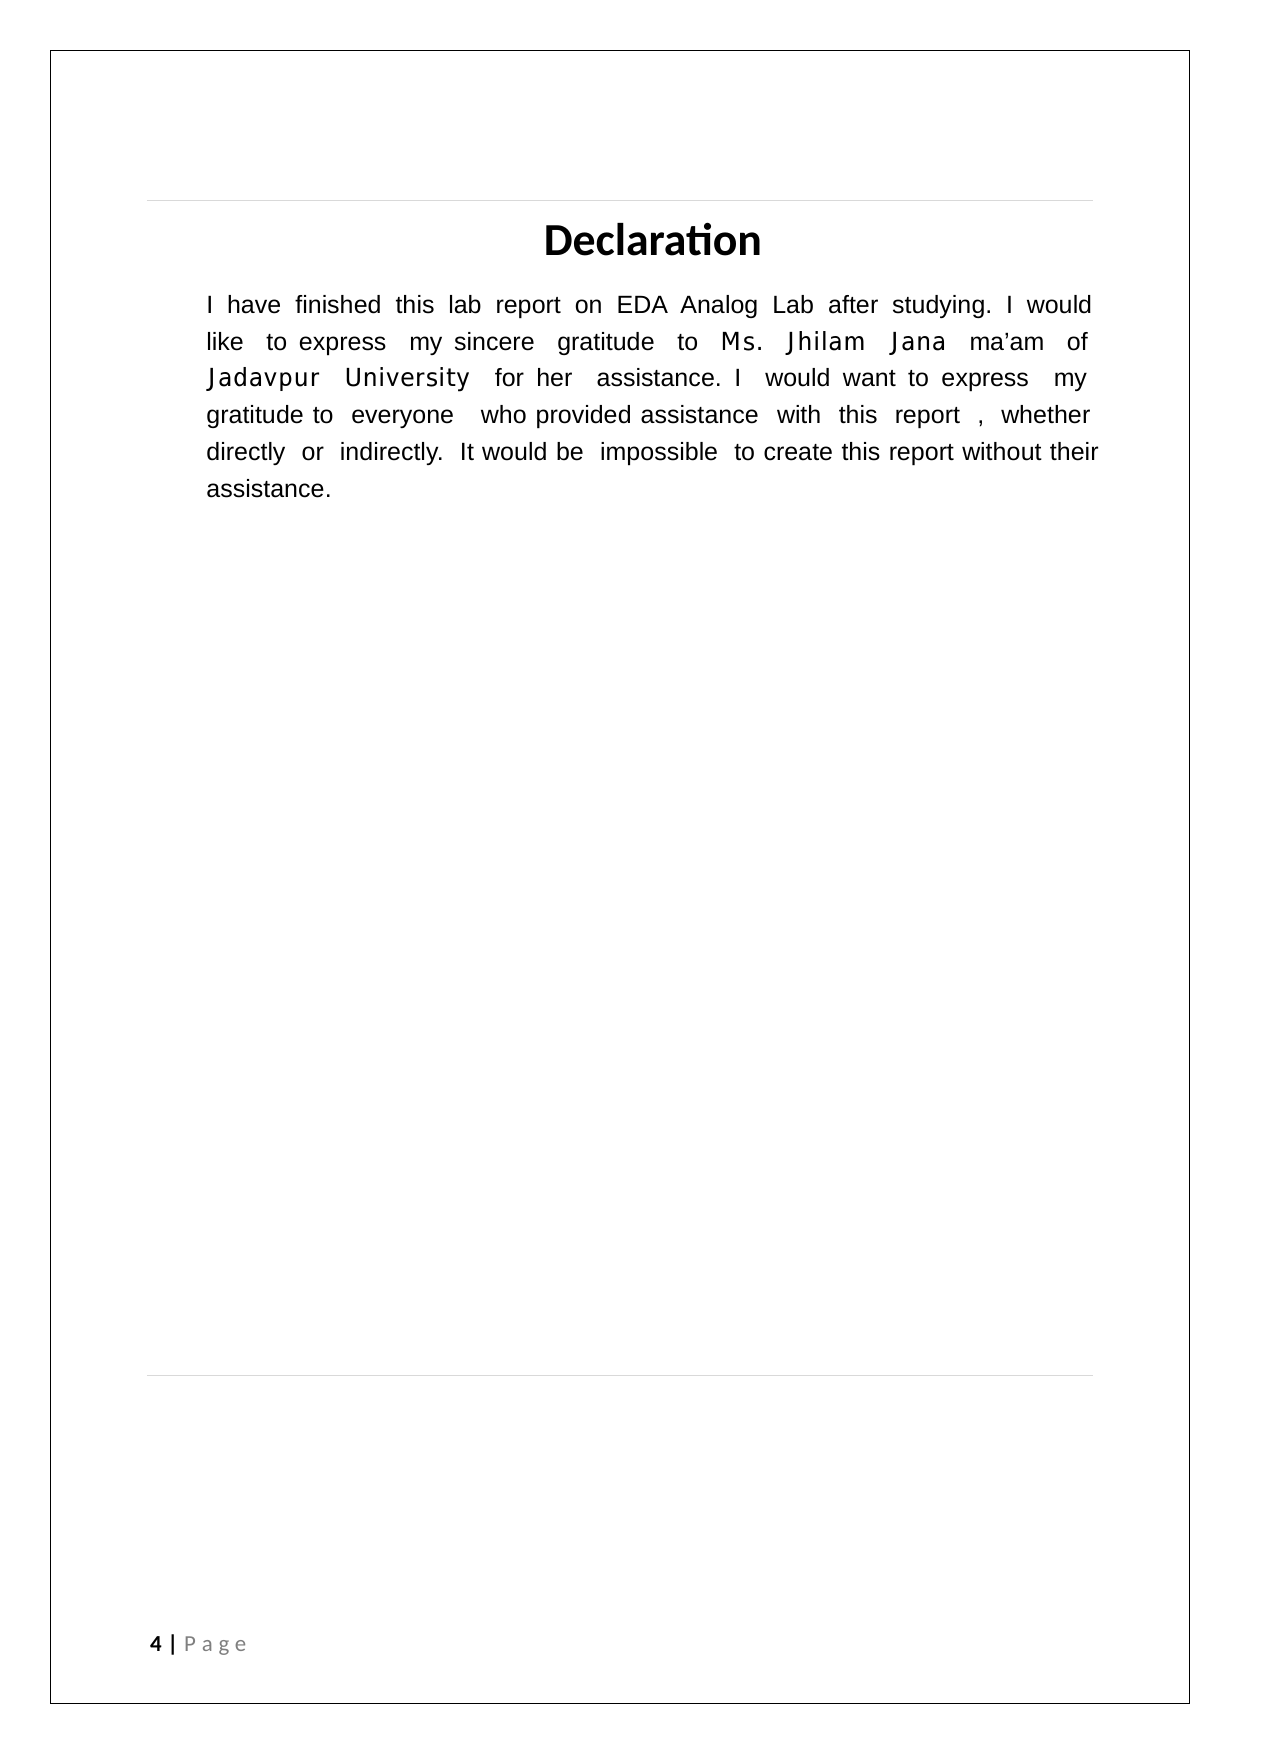

Declaration
I  have  finished  this  lab  report  on  EDA  Analog  Lab  after  studying.  I  would  like  to express  my sincere  gratitude  to  Ms.  Jhilam  Jana  ma’am  of  Jadavpur  University  for her  assistance. I  would want to express  my  gratitude to  everyone   who provided assistance  with  this  report  ,  whether  directly  or  indirectly.  It would be  impossible  to create this report without their assistance.

4 | P a g e